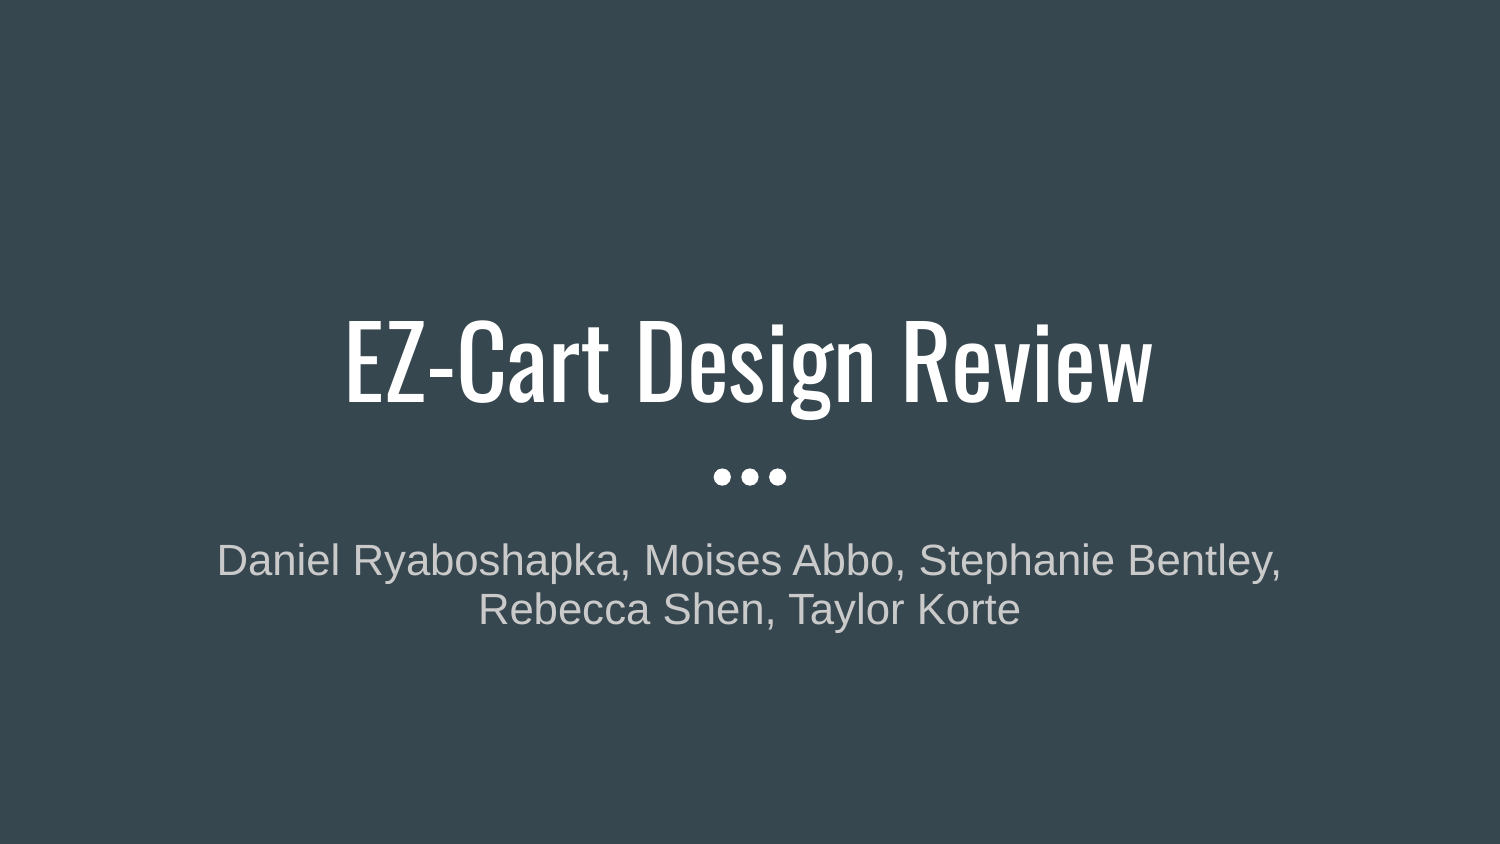

# EZ-Cart Design Review
Daniel Ryaboshapka, Moises Abbo, Stephanie Bentley, Rebecca Shen, Taylor Korte